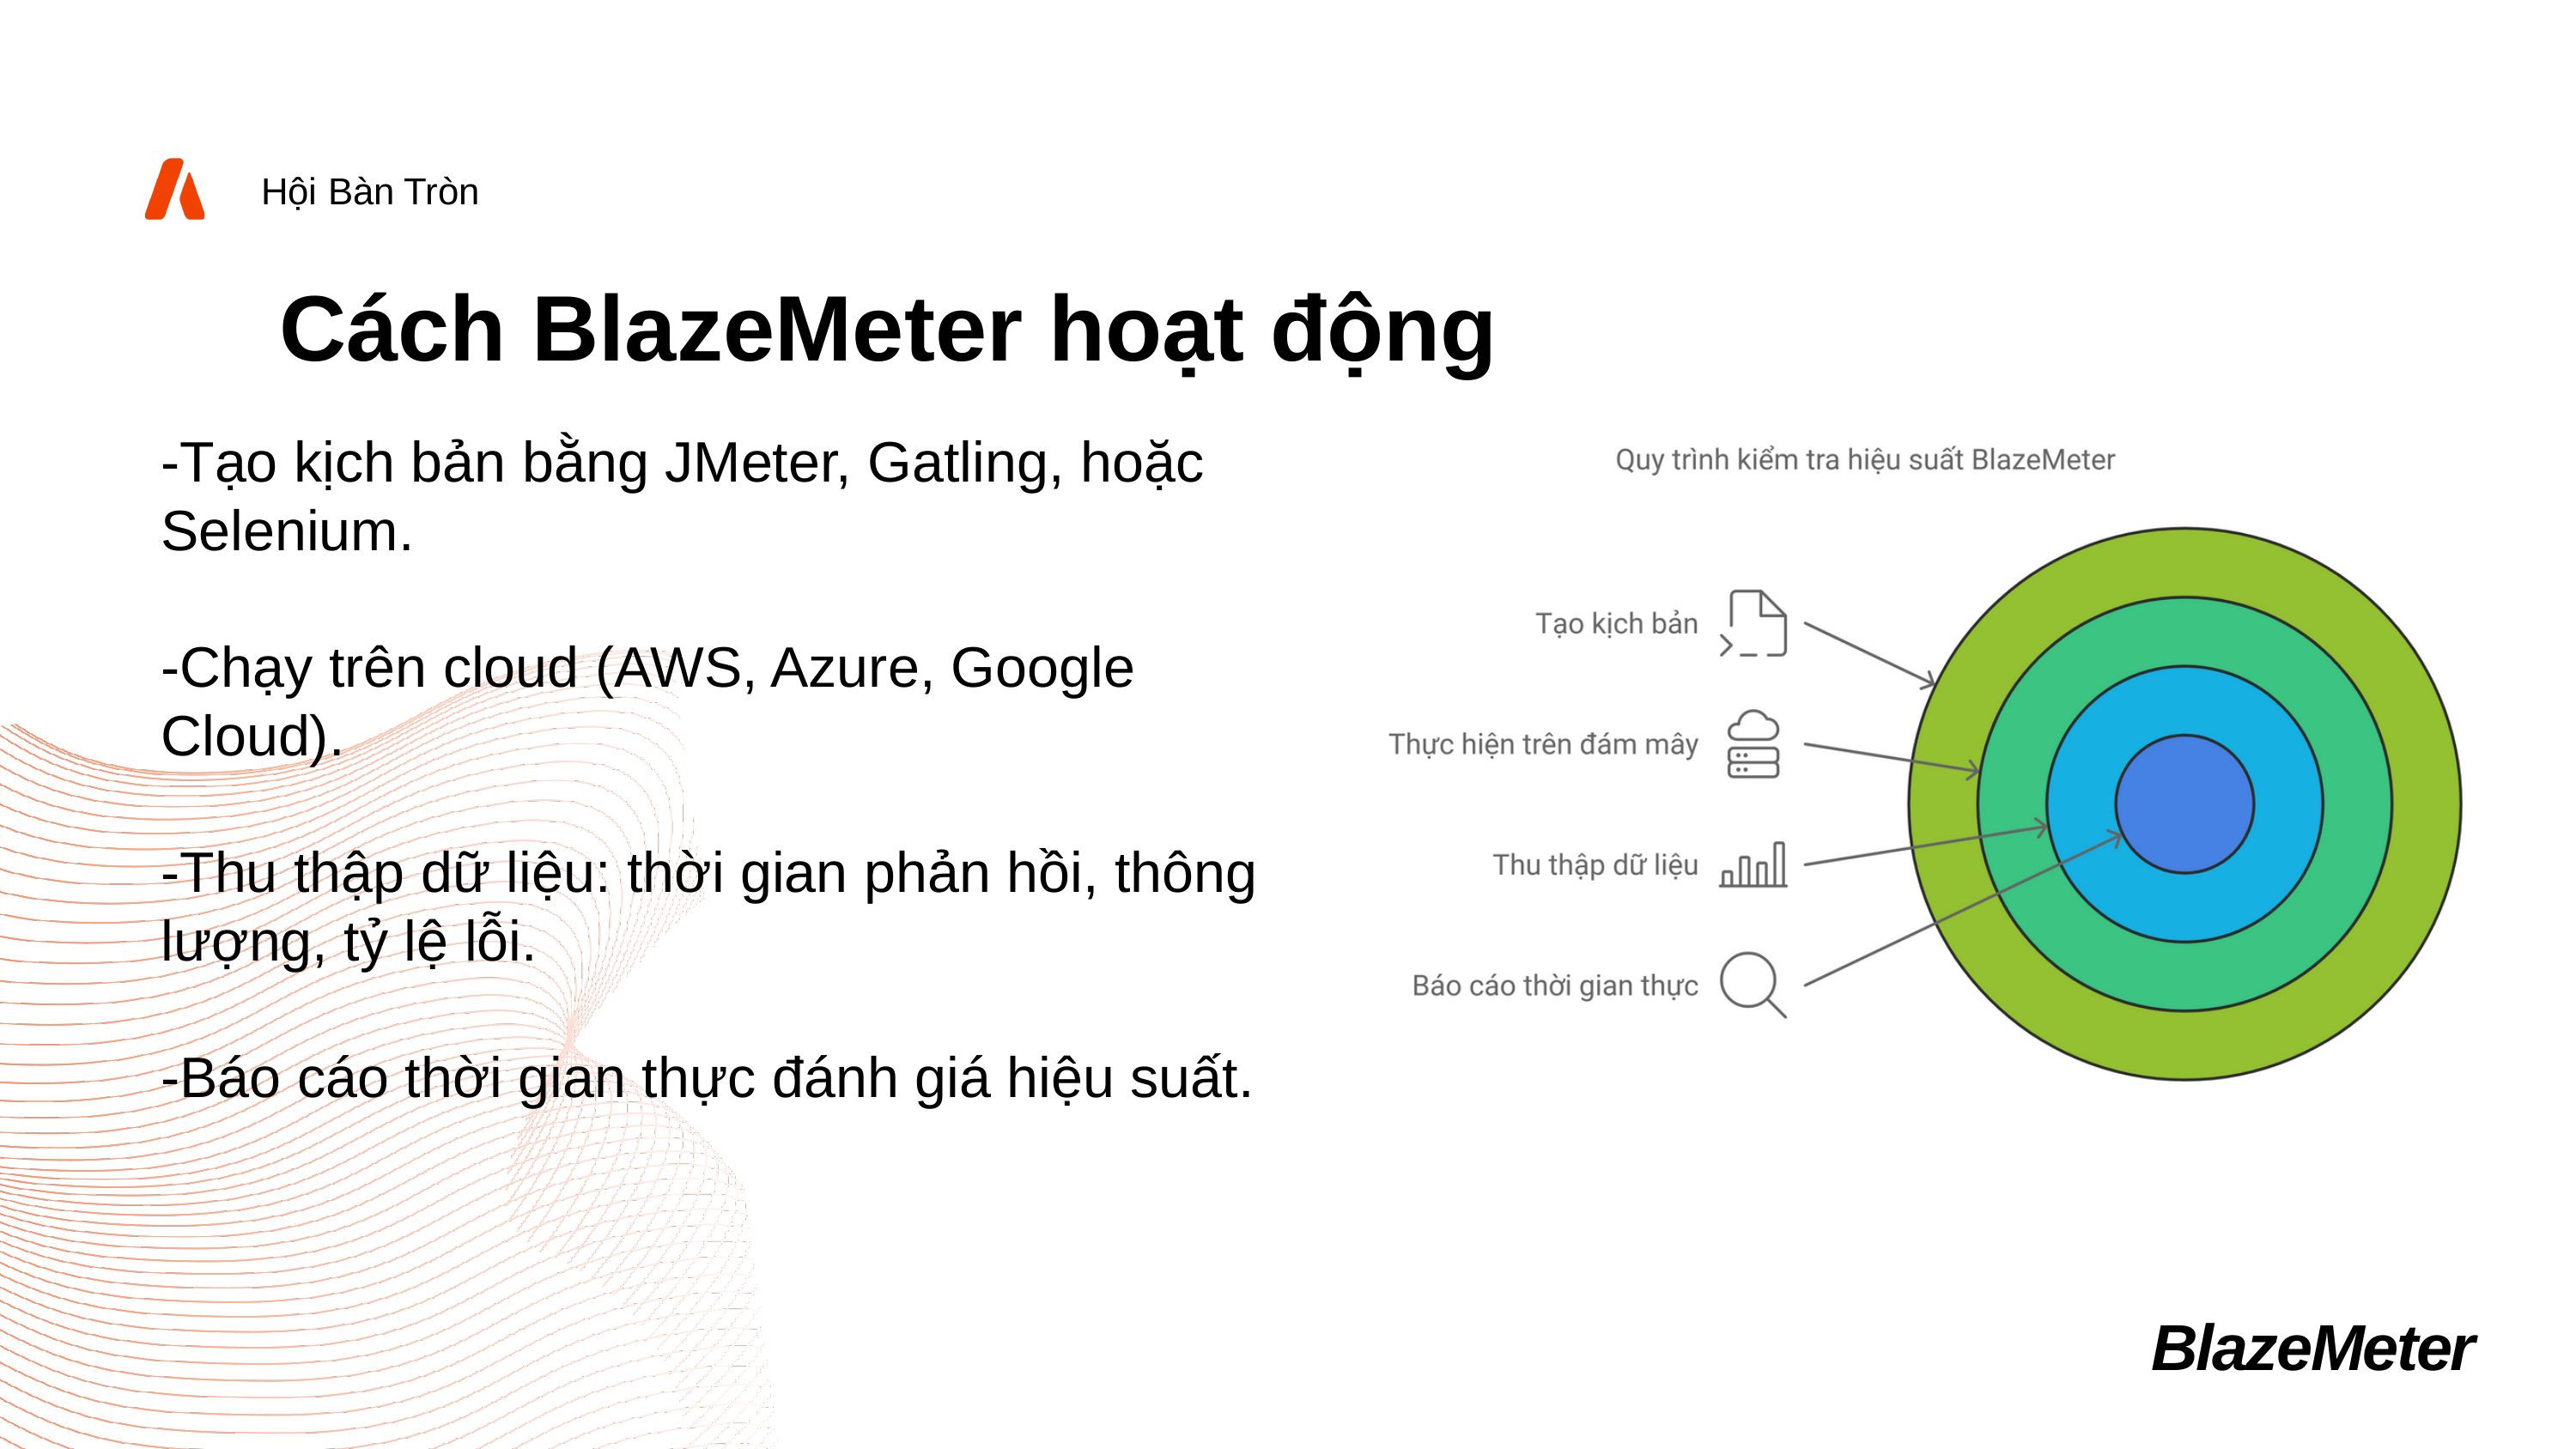

Hội Bàn Tròn
Cách BlazeMeter hoạt động
-Tạo kịch bản bằng JMeter, Gatling, hoặc Selenium.

-Chạy trên cloud (AWS, Azure, Google Cloud).

-Thu thập dữ liệu: thời gian phản hồi, thông lượng, tỷ lệ lỗi.

-Báo cáo thời gian thực đánh giá hiệu suất.

BlazeMeter